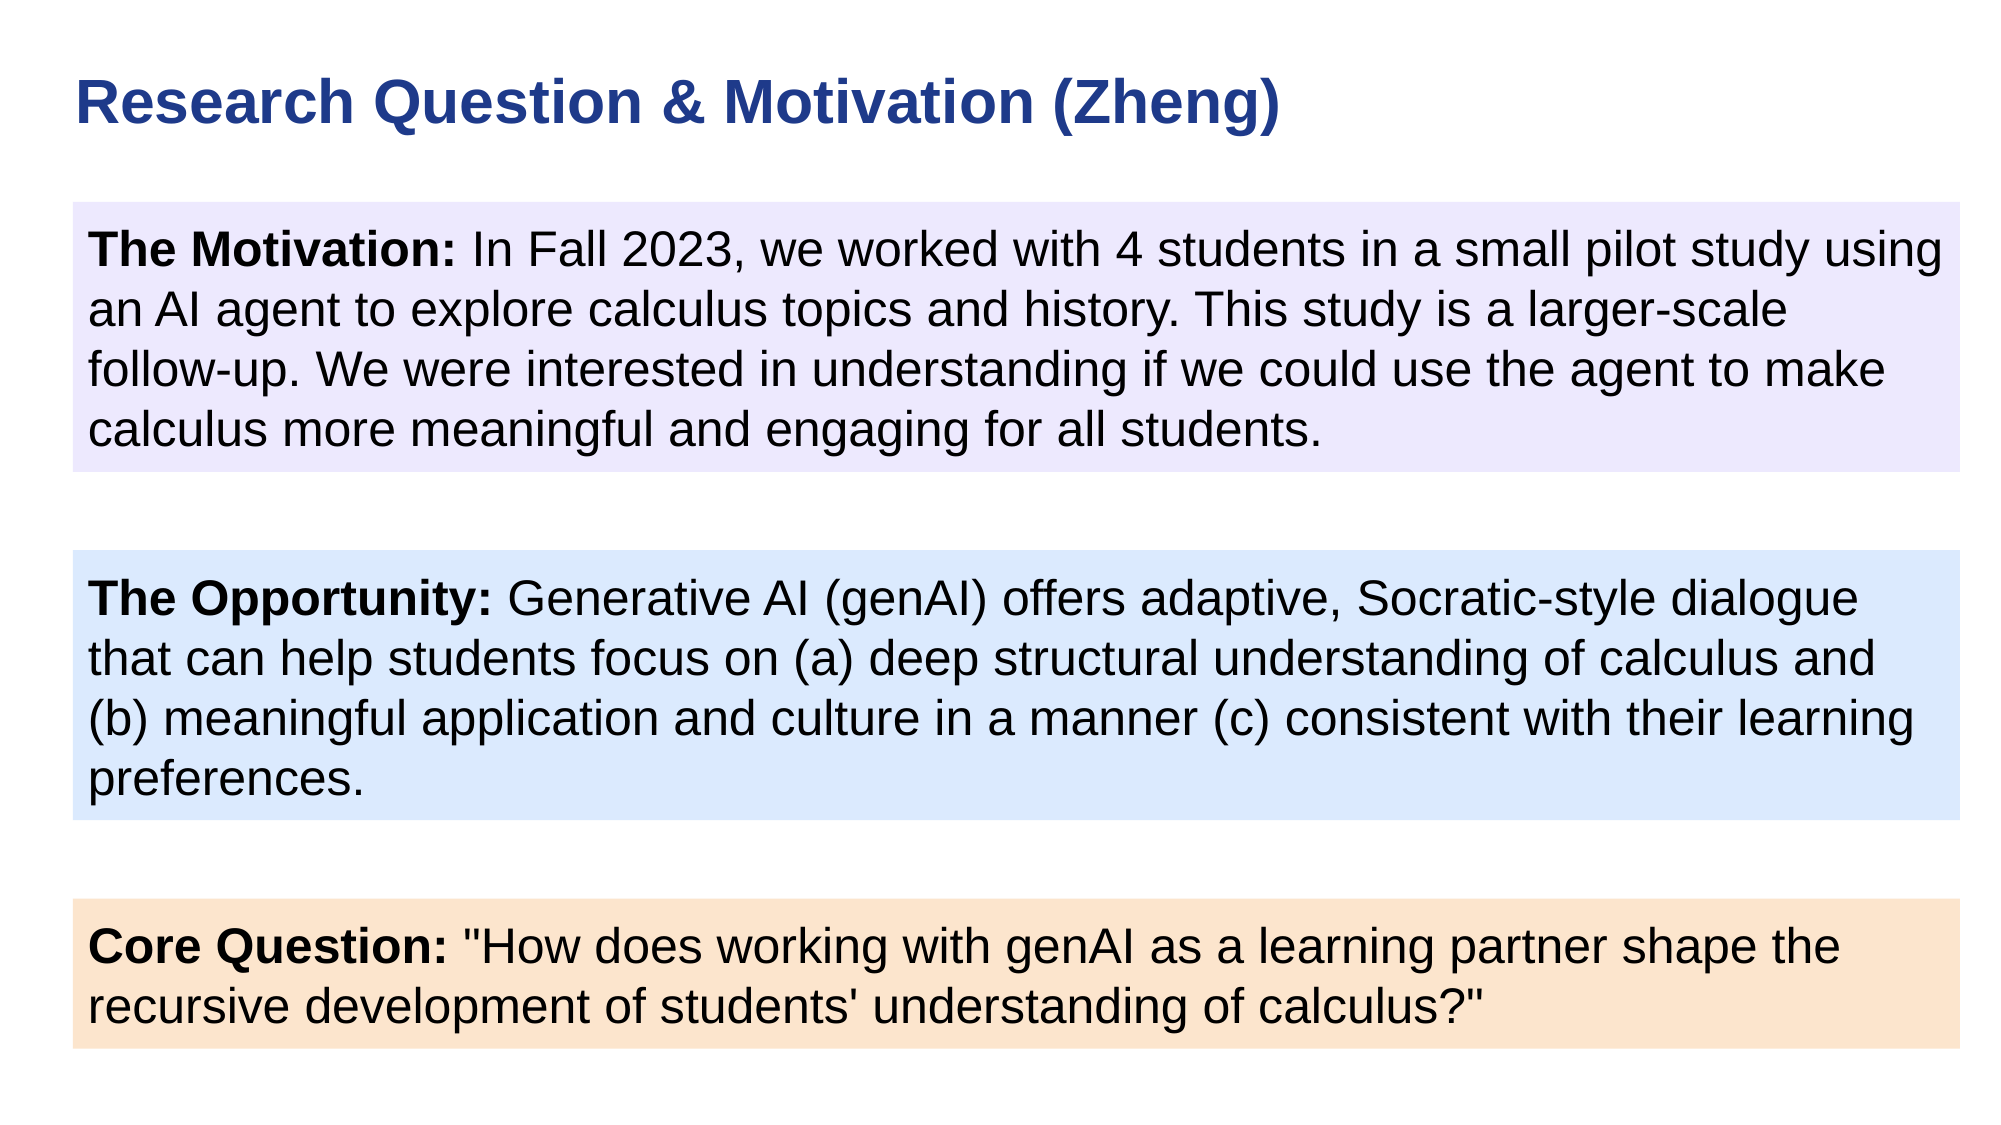

Research Question & Motivation (Zheng)
The Motivation: In Fall 2023, we worked with 4 students in a small pilot study using an AI agent to explore calculus topics and history. This study is a larger-scale follow-up. We were interested in understanding if we could use the agent to make calculus more meaningful and engaging for all students.
The Opportunity: Generative AI (genAI) offers adaptive, Socratic-style dialogue that can help students focus on (a) deep structural understanding of calculus and (b) meaningful application and culture in a manner (c) consistent with their learning preferences.
Core Question: "How does working with genAI as a learning partner shape the recursive development of students' understanding of calculus?"

Joint Mathematics Meetings • 2025